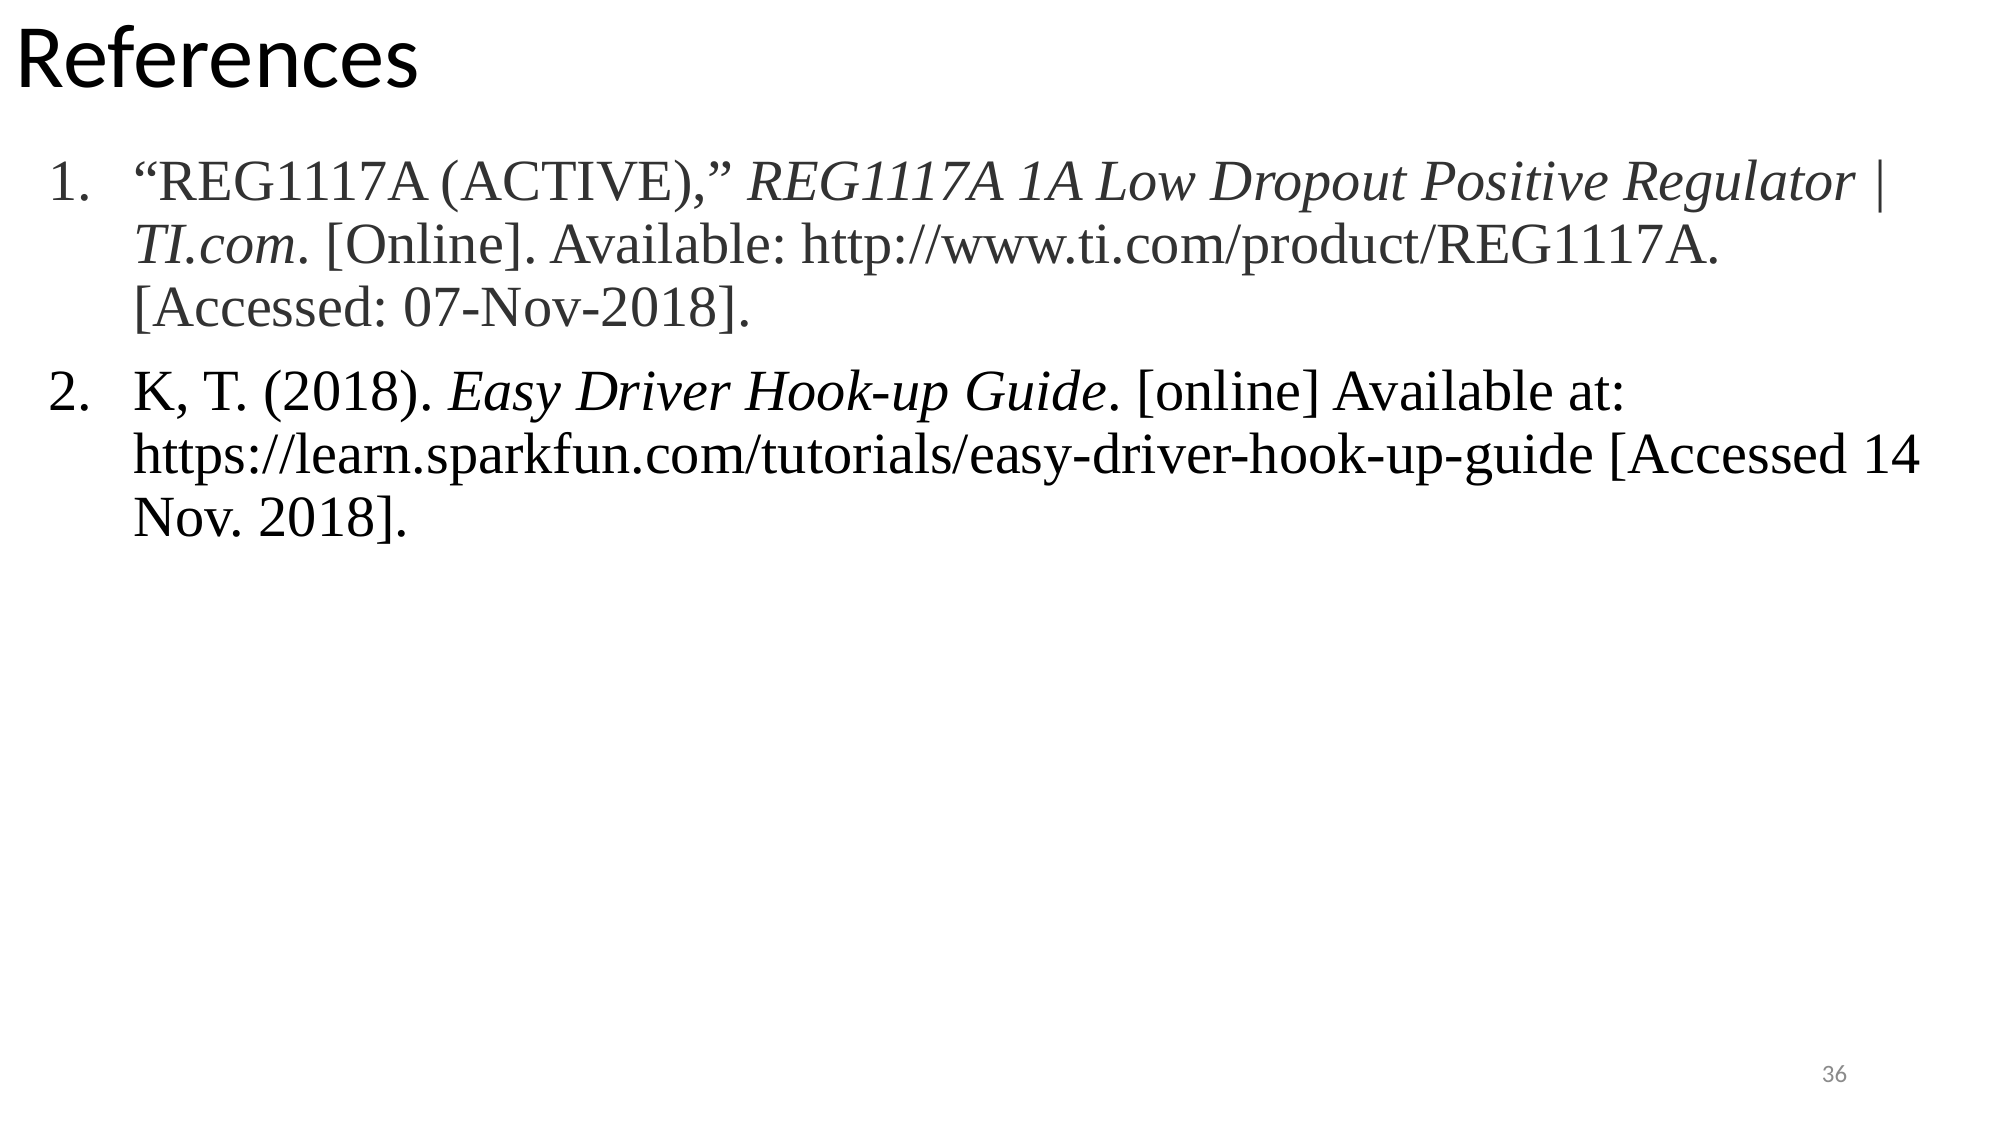

# References
“REG1117A (ACTIVE),” REG1117A 1A Low Dropout Positive Regulator | TI.com. [Online]. Available: http://www.ti.com/product/REG1117A. [Accessed: 07-Nov-2018].
K, T. (2018). Easy Driver Hook-up Guide. [online] Available at: https://learn.sparkfun.com/tutorials/easy-driver-hook-up-guide [Accessed 14 Nov. 2018].
36